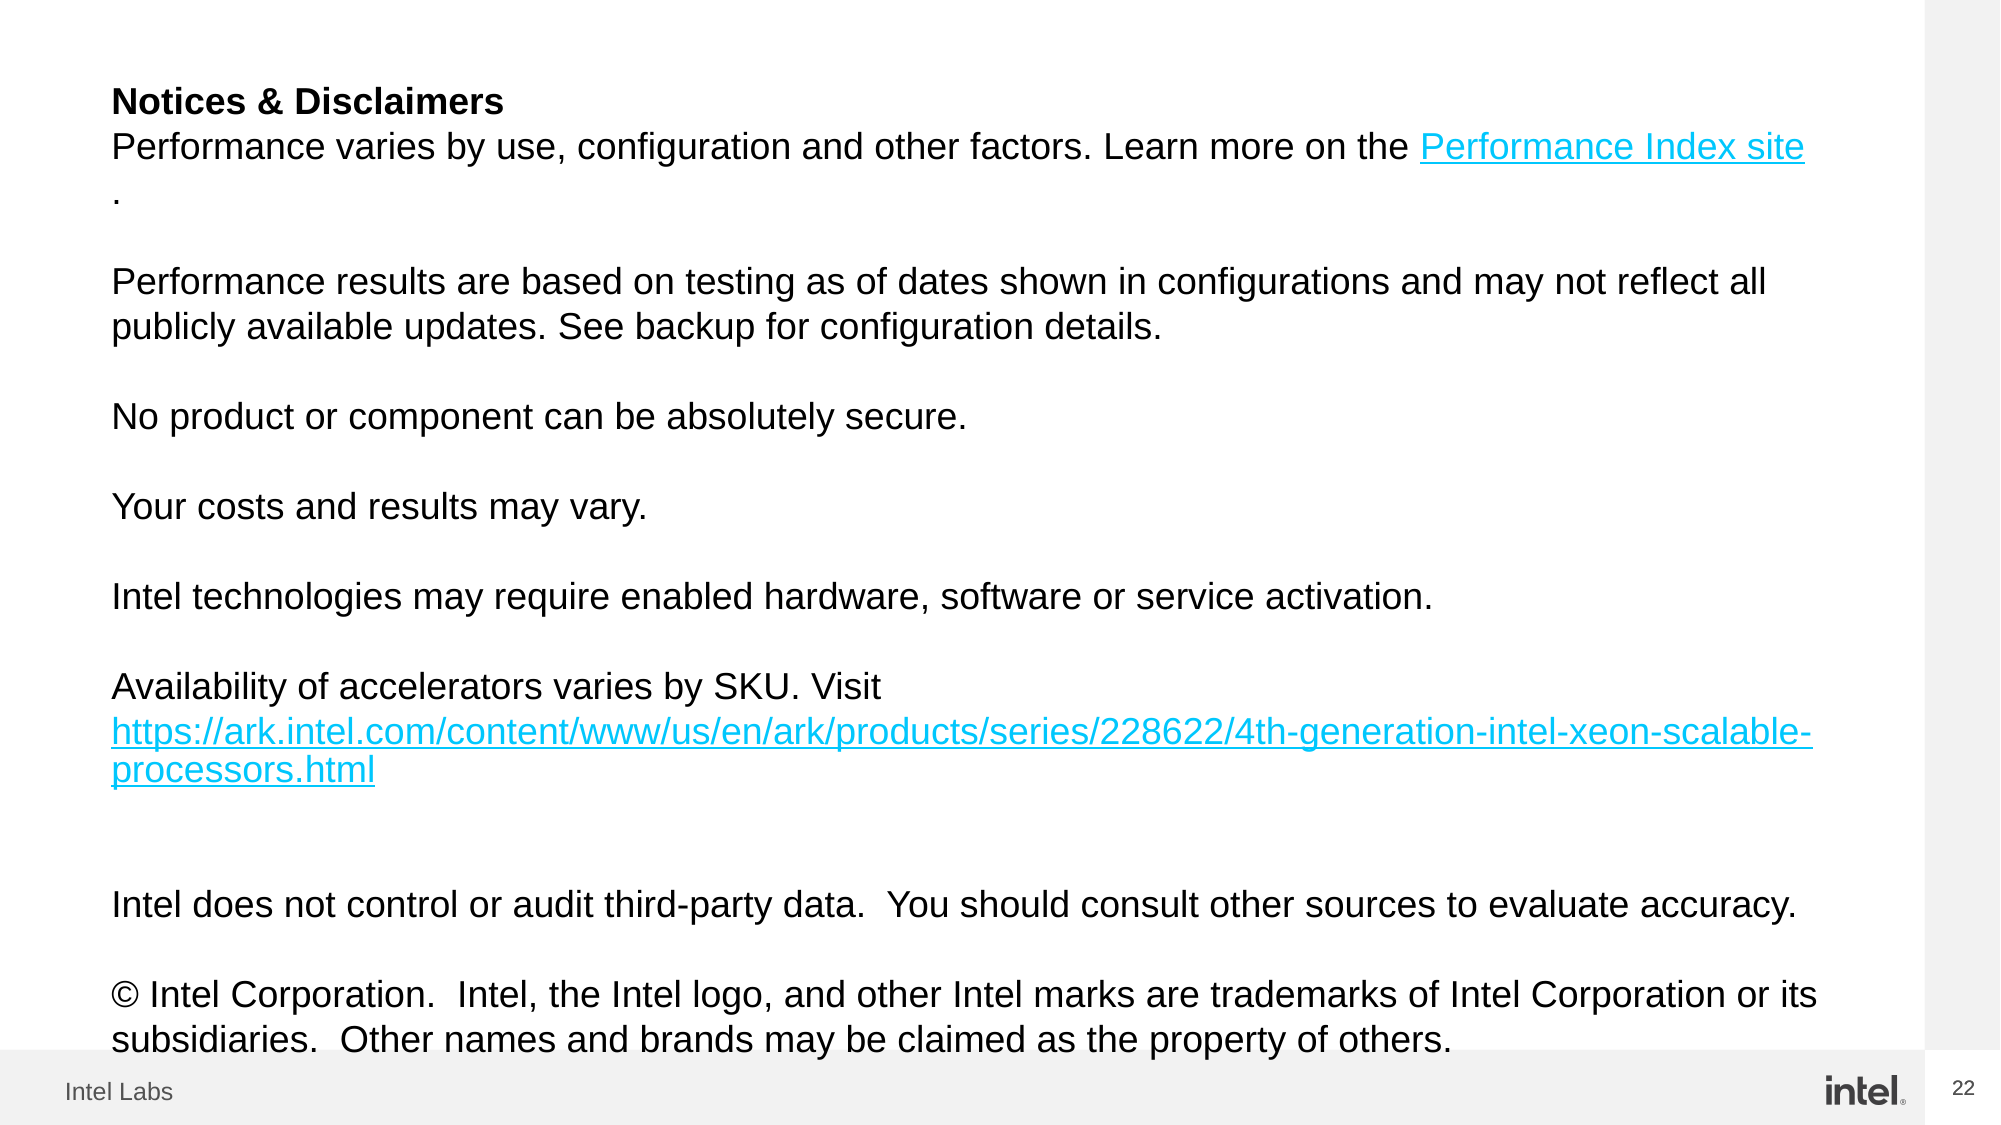

Notices & Disclaimers
Performance varies by use, configuration and other factors. Learn more on the Performance Index site.

Performance results are based on testing as of dates shown in configurations and may not reflect all publicly available updates. See backup for configuration details.

No product or component can be absolutely secure.

Your costs and results may vary.

Intel technologies may require enabled hardware, software or service activation.

Availability of accelerators varies by SKU. Visit https://ark.intel.com/content/www/us/en/ark/products/series/228622/4th-generation-intel-xeon-scalable-processors.html

Intel does not control or audit third-party data.  You should consult other sources to evaluate accuracy.

© Intel Corporation.  Intel, the Intel logo, and other Intel marks are trademarks of Intel Corporation or its subsidiaries.  Other names and brands may be claimed as the property of others.